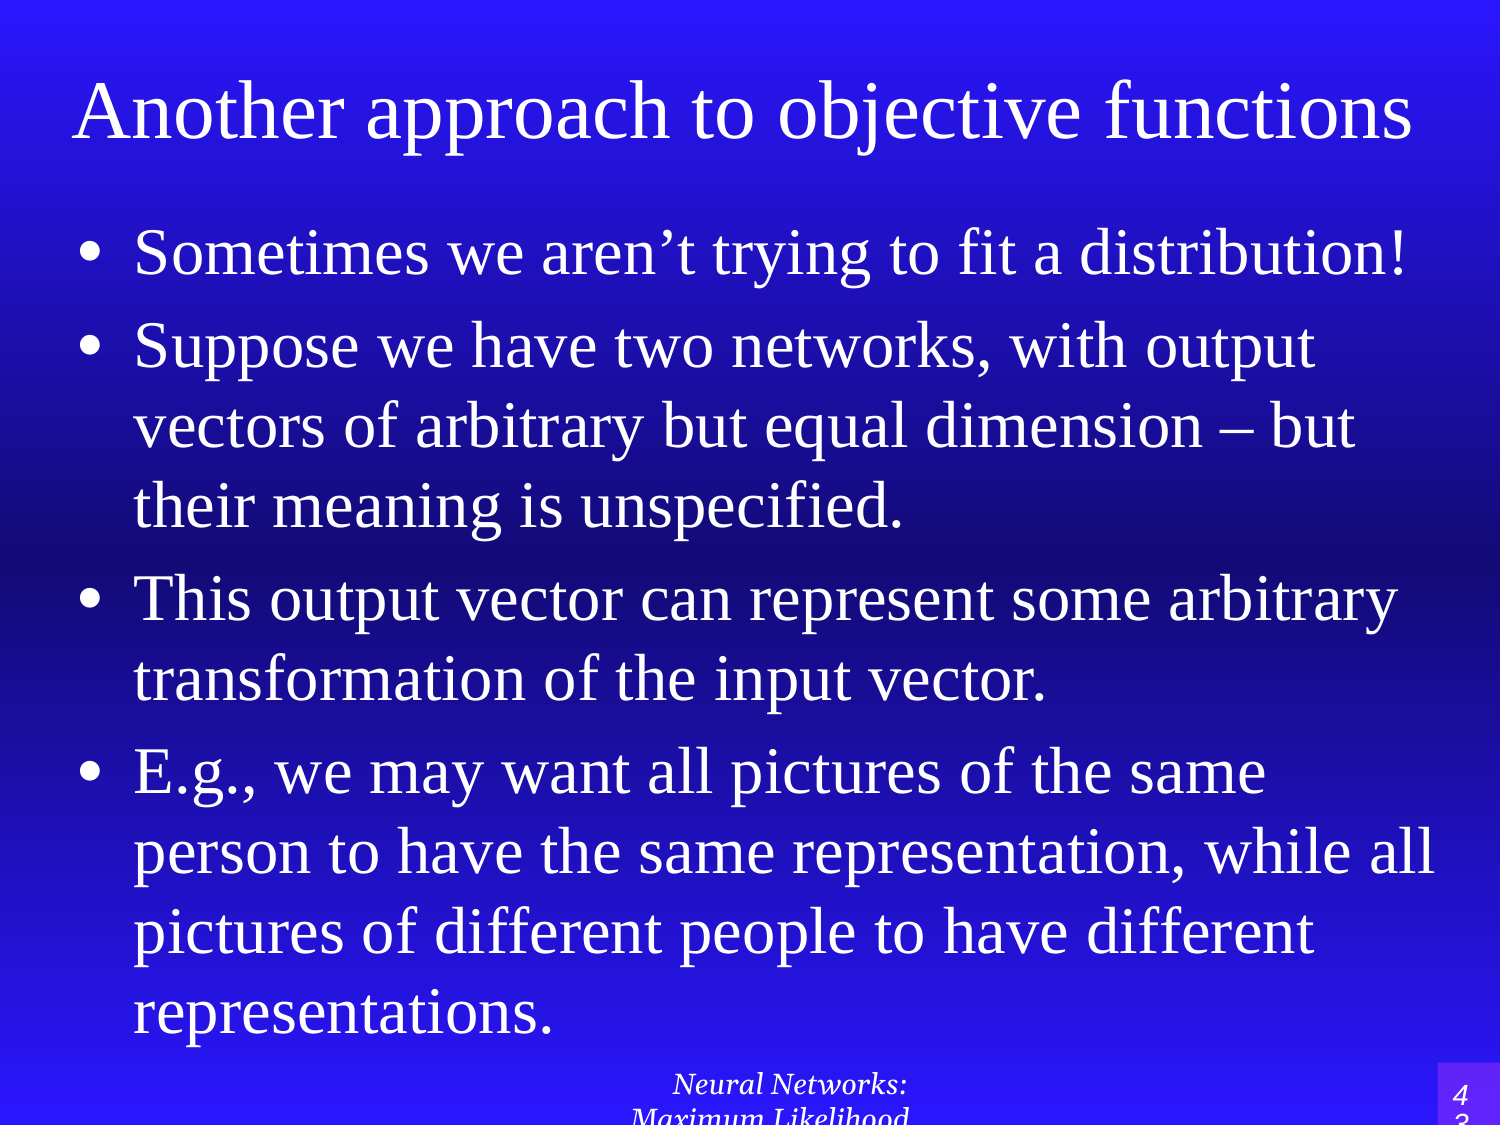

# Another approach to objective functions
Sometimes we aren’t trying to fit a distribution!
Suppose we have two networks, with output vectors of arbitrary but equal dimension – but their meaning is unspecified.
This output vector can represent some arbitrary transformation of the input vector.
E.g., we may want all pictures of the same person to have the same representation, while all pictures of different people to have different representations.
43
Neural Networks: Maximum Likelihood